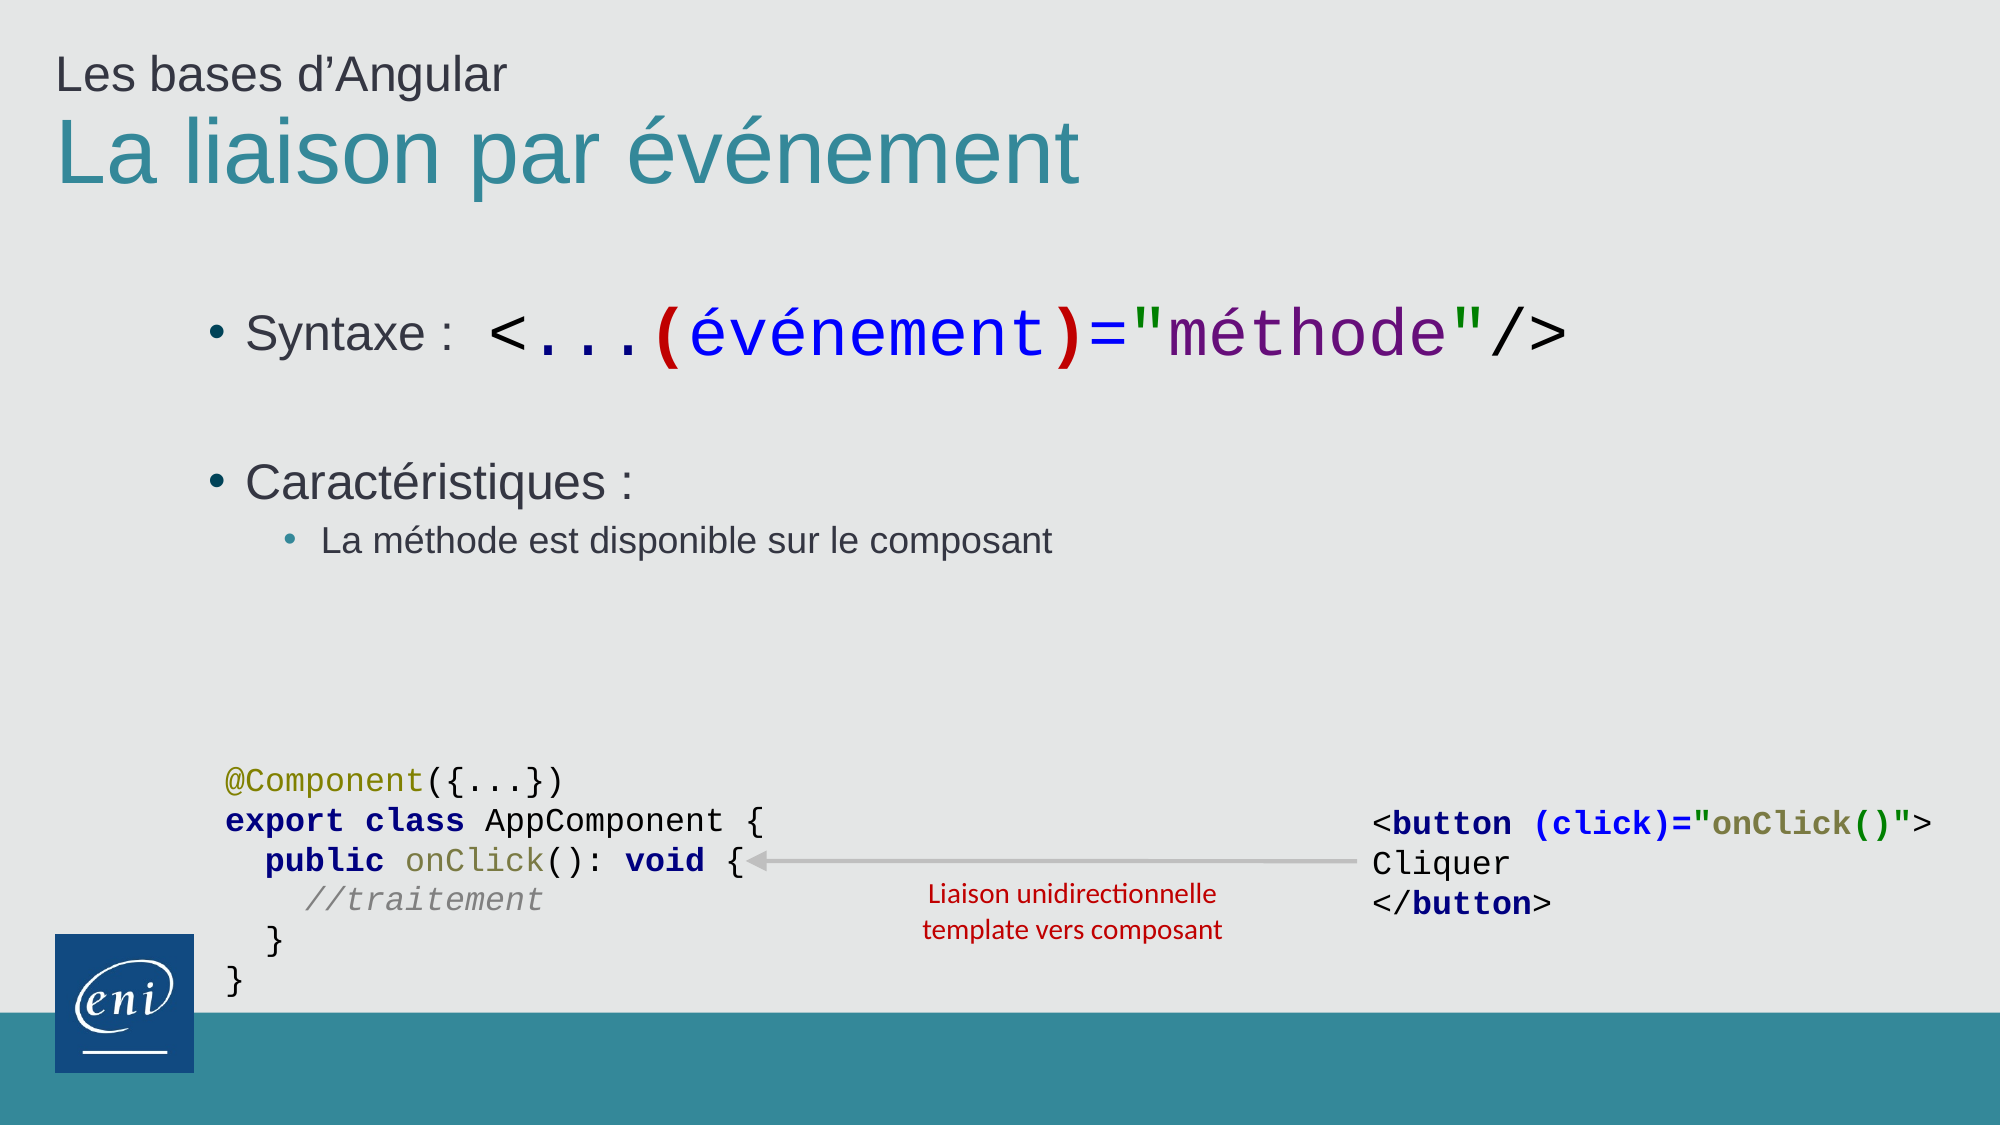

Les bases d’Angular
# La liaison par événement
<...(événement)="méthode"/>
Syntaxe :

Caractéristiques :
La méthode est disponible sur le composant
@Component({...})
export class AppComponent {
  public onClick(): void {
    //traitement
  }
}
<button (click)="onClick()">
Cliquer
</button>
Liaison unidirectionnelle
template vers composant